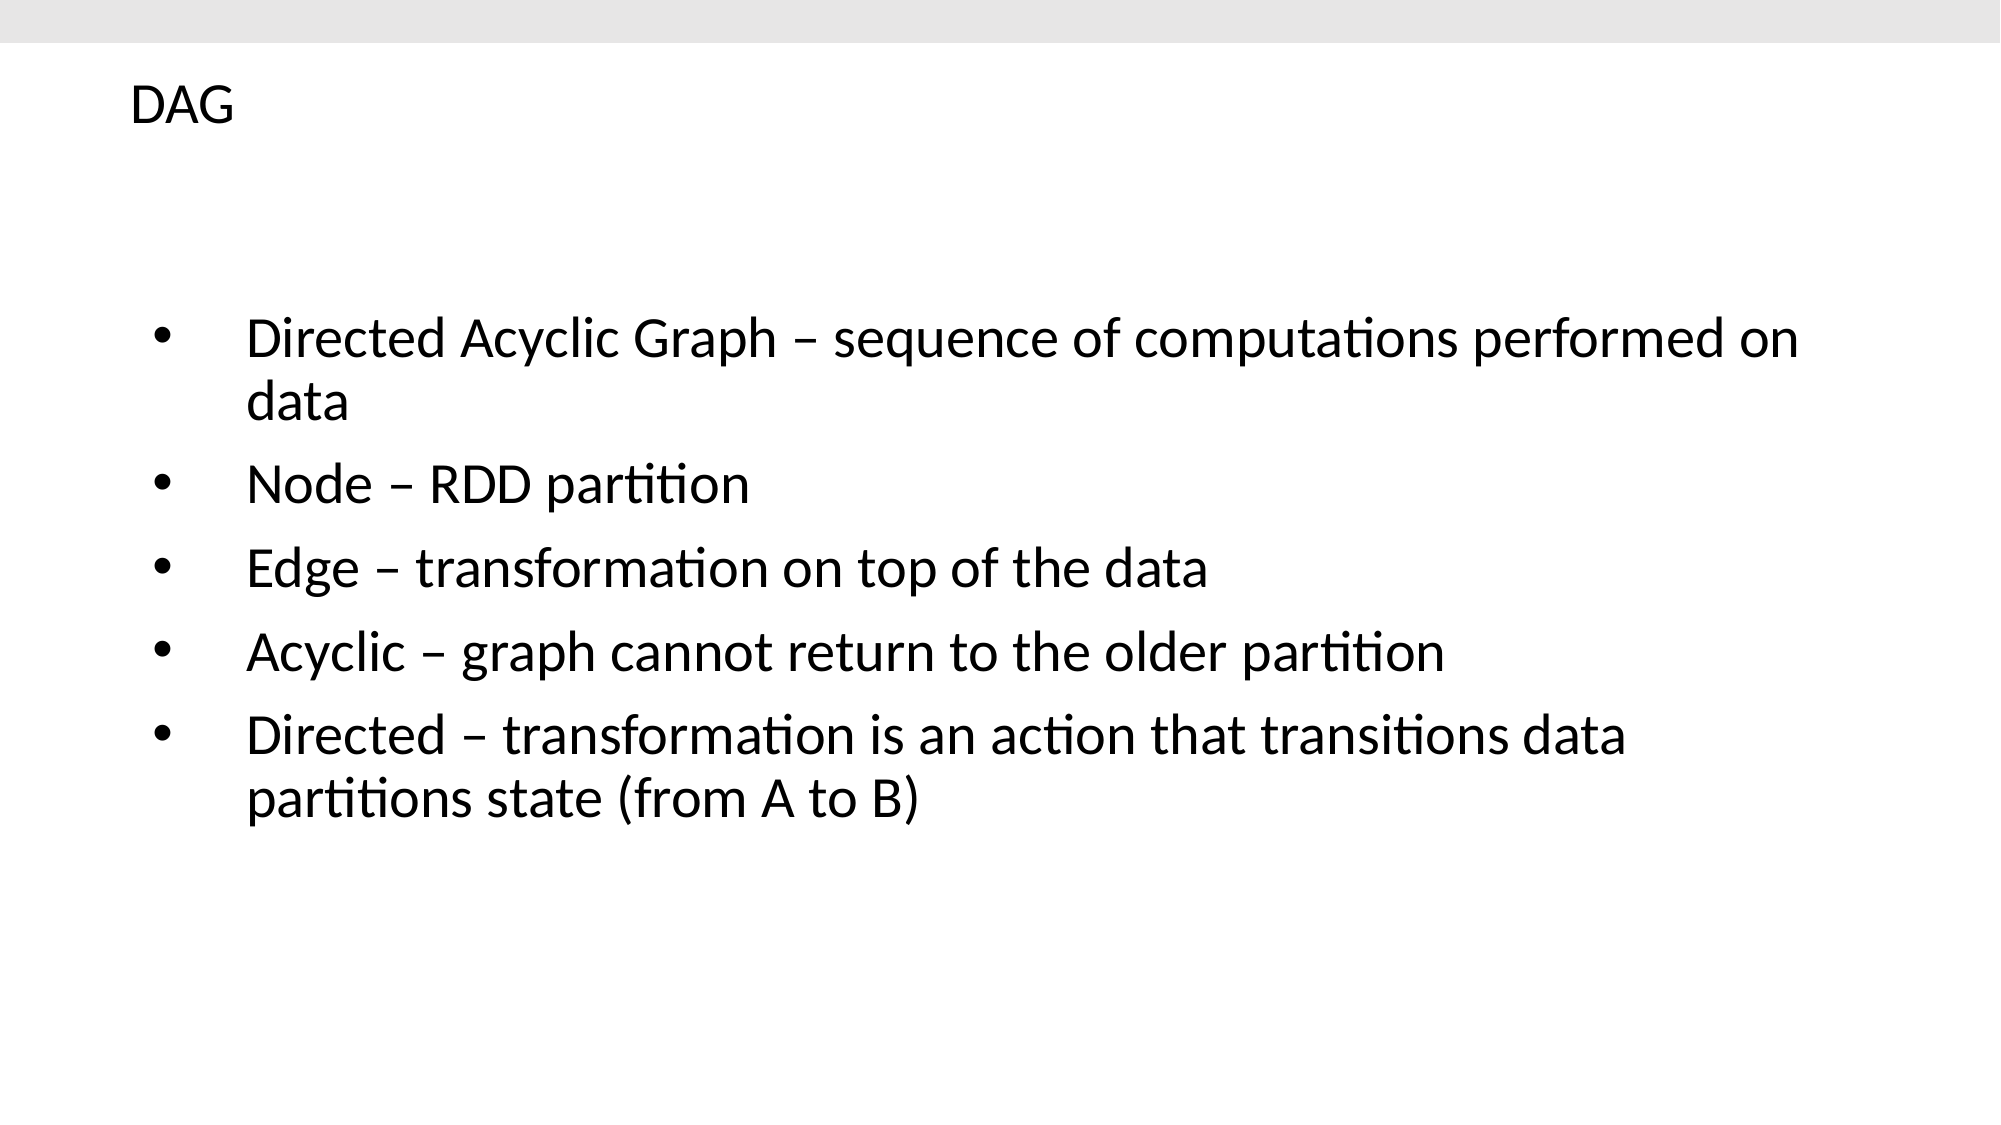

# DAG
Directed Acyclic Graph – sequence of computations performed on data
Node – RDD partition
Edge – transformation on top of the data
Acyclic – graph cannot return to the older partition
Directed – transformation is an action that transitions data partitions state (from A to B)